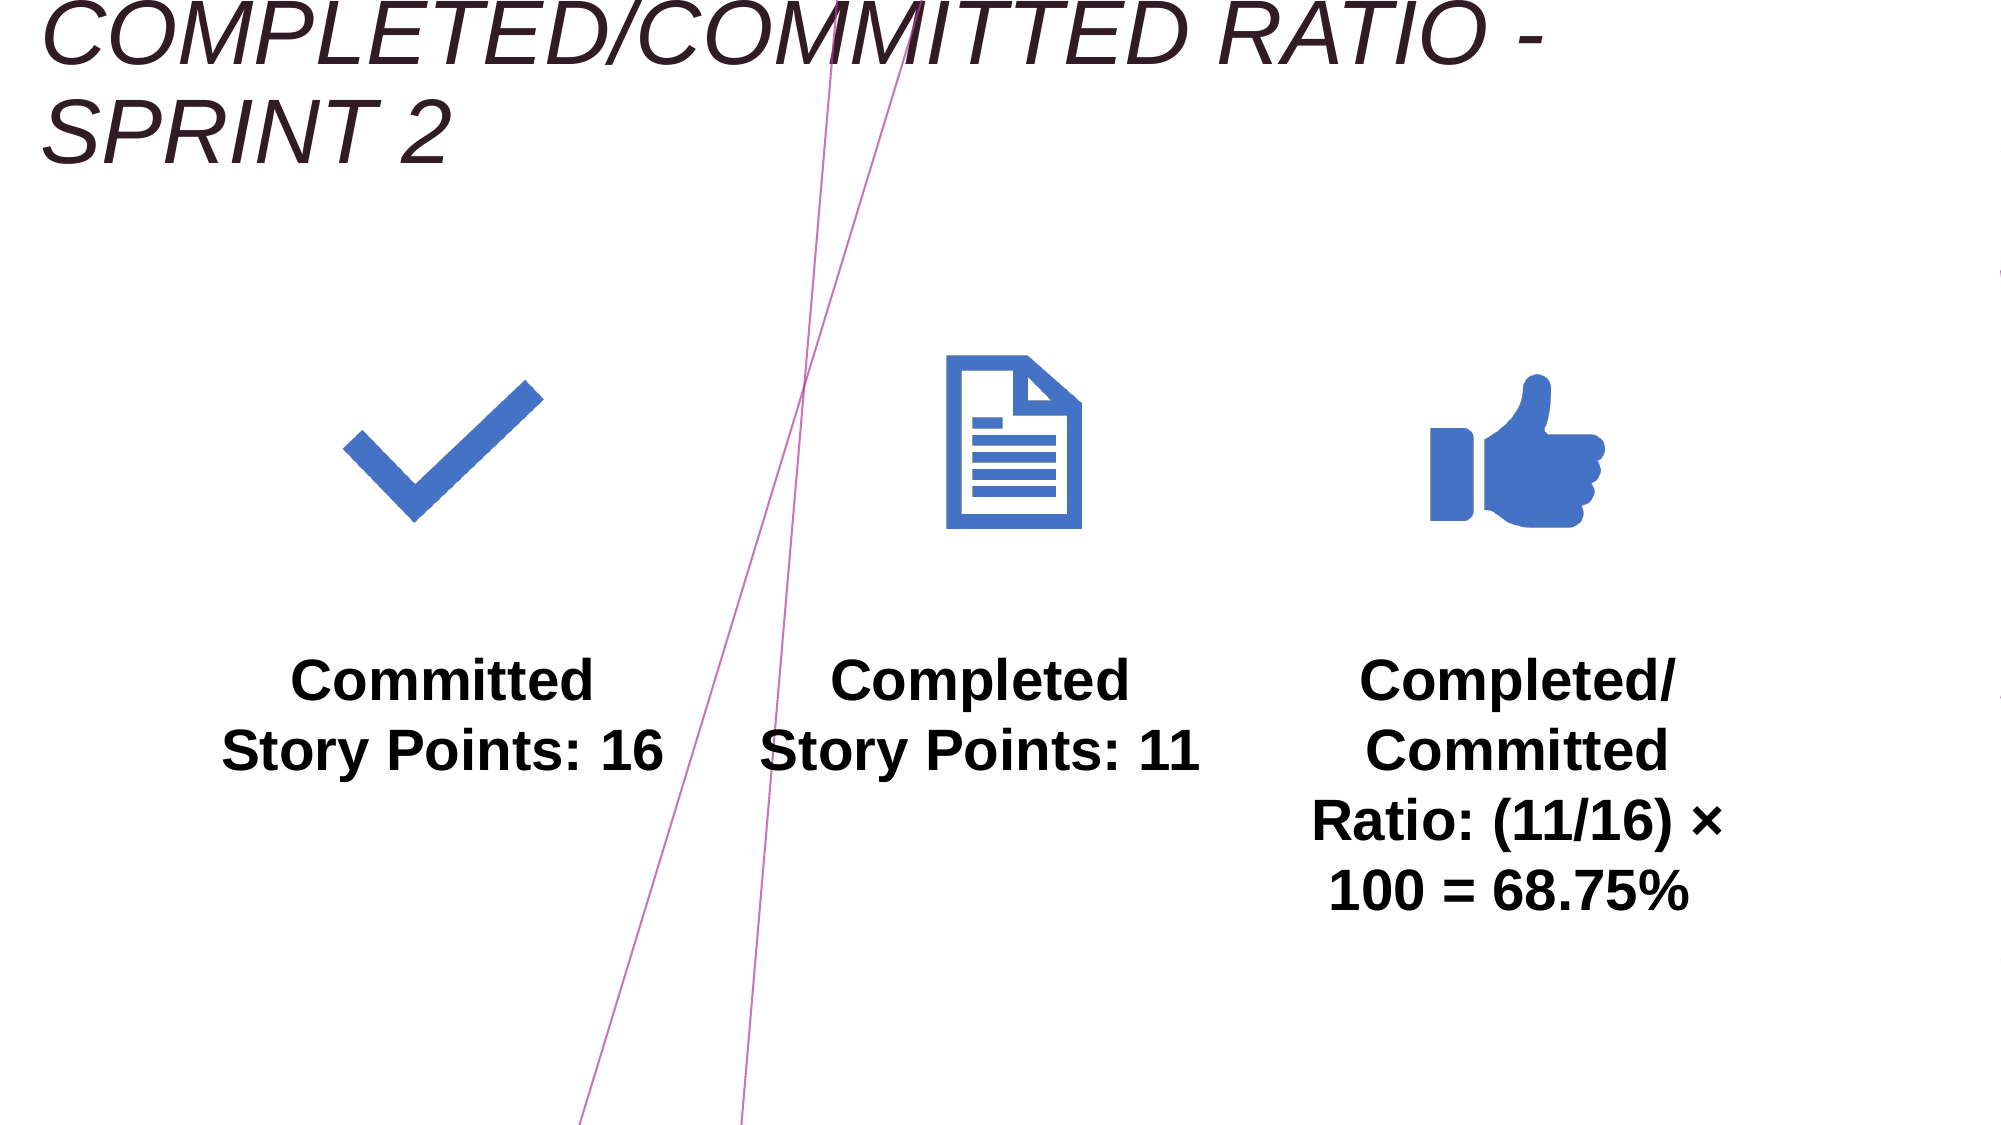

# Completed/Committed Ratio - Sprint 2
Committed Story Points: 16
Completed Story Points: 11
Completed/Committed Ratio: (11/16) × 100 = 68.75%